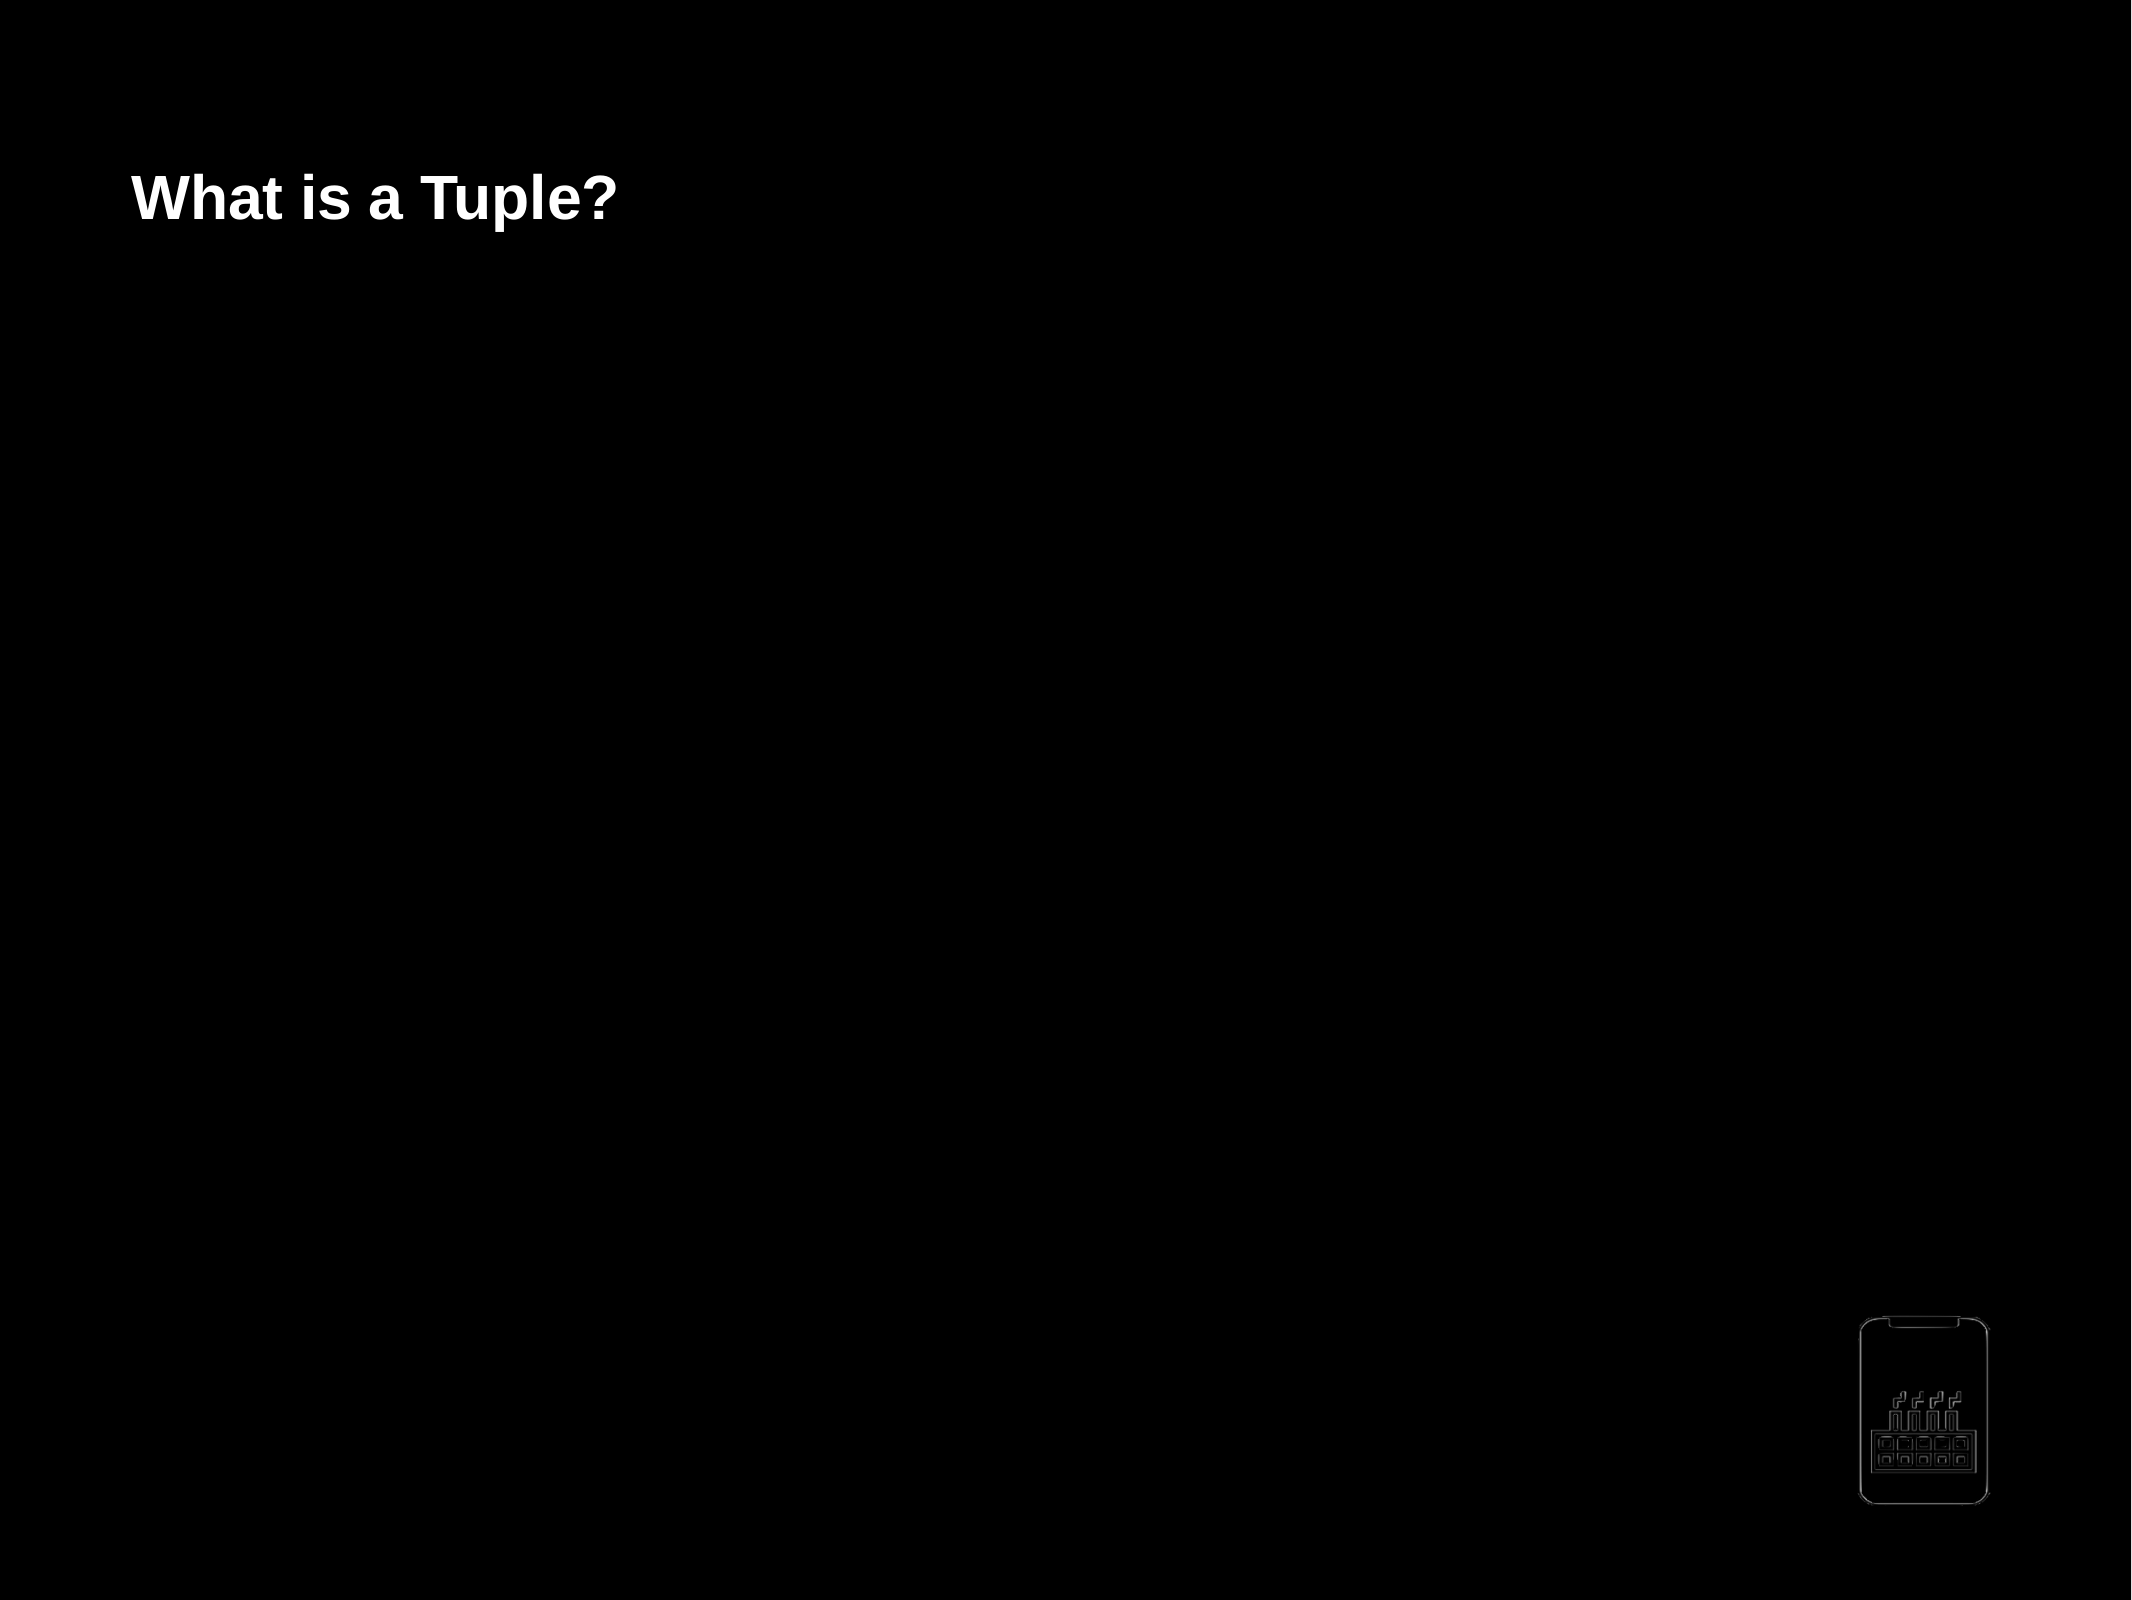

What is a Tuple?
A tuple is an immutable sequence of Python objects Tuples are also comparable and hashable
t = 'a', 'b', 'c', 'd', 'e' t = ('a', 'b', 'c', 'd', 'e')

AppMillers
www.appmillers.com